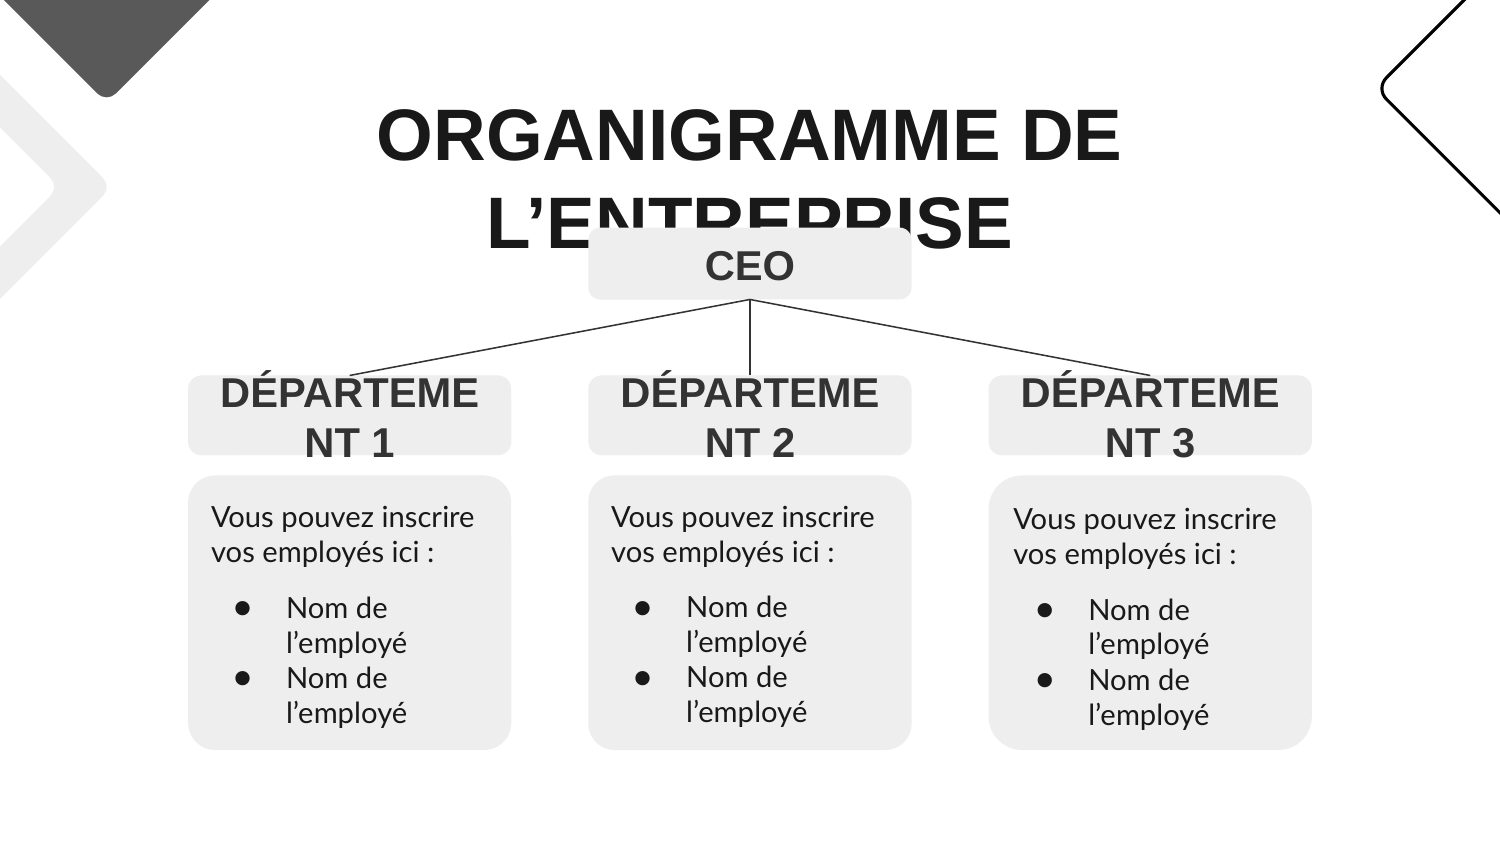

# ORGANIGRAMME DE L’ENTREPRISE
CEO
DÉPARTEMENT 1
DÉPARTEMENT 2
DÉPARTEMENT 3
Vous pouvez inscrire vos employés ici :
Nom de l’employé
Nom de l’employé
Vous pouvez inscrire vos employés ici :
Nom de l’employé
Nom de l’employé
Vous pouvez inscrire vos employés ici :
Nom de l’employé
Nom de l’employé